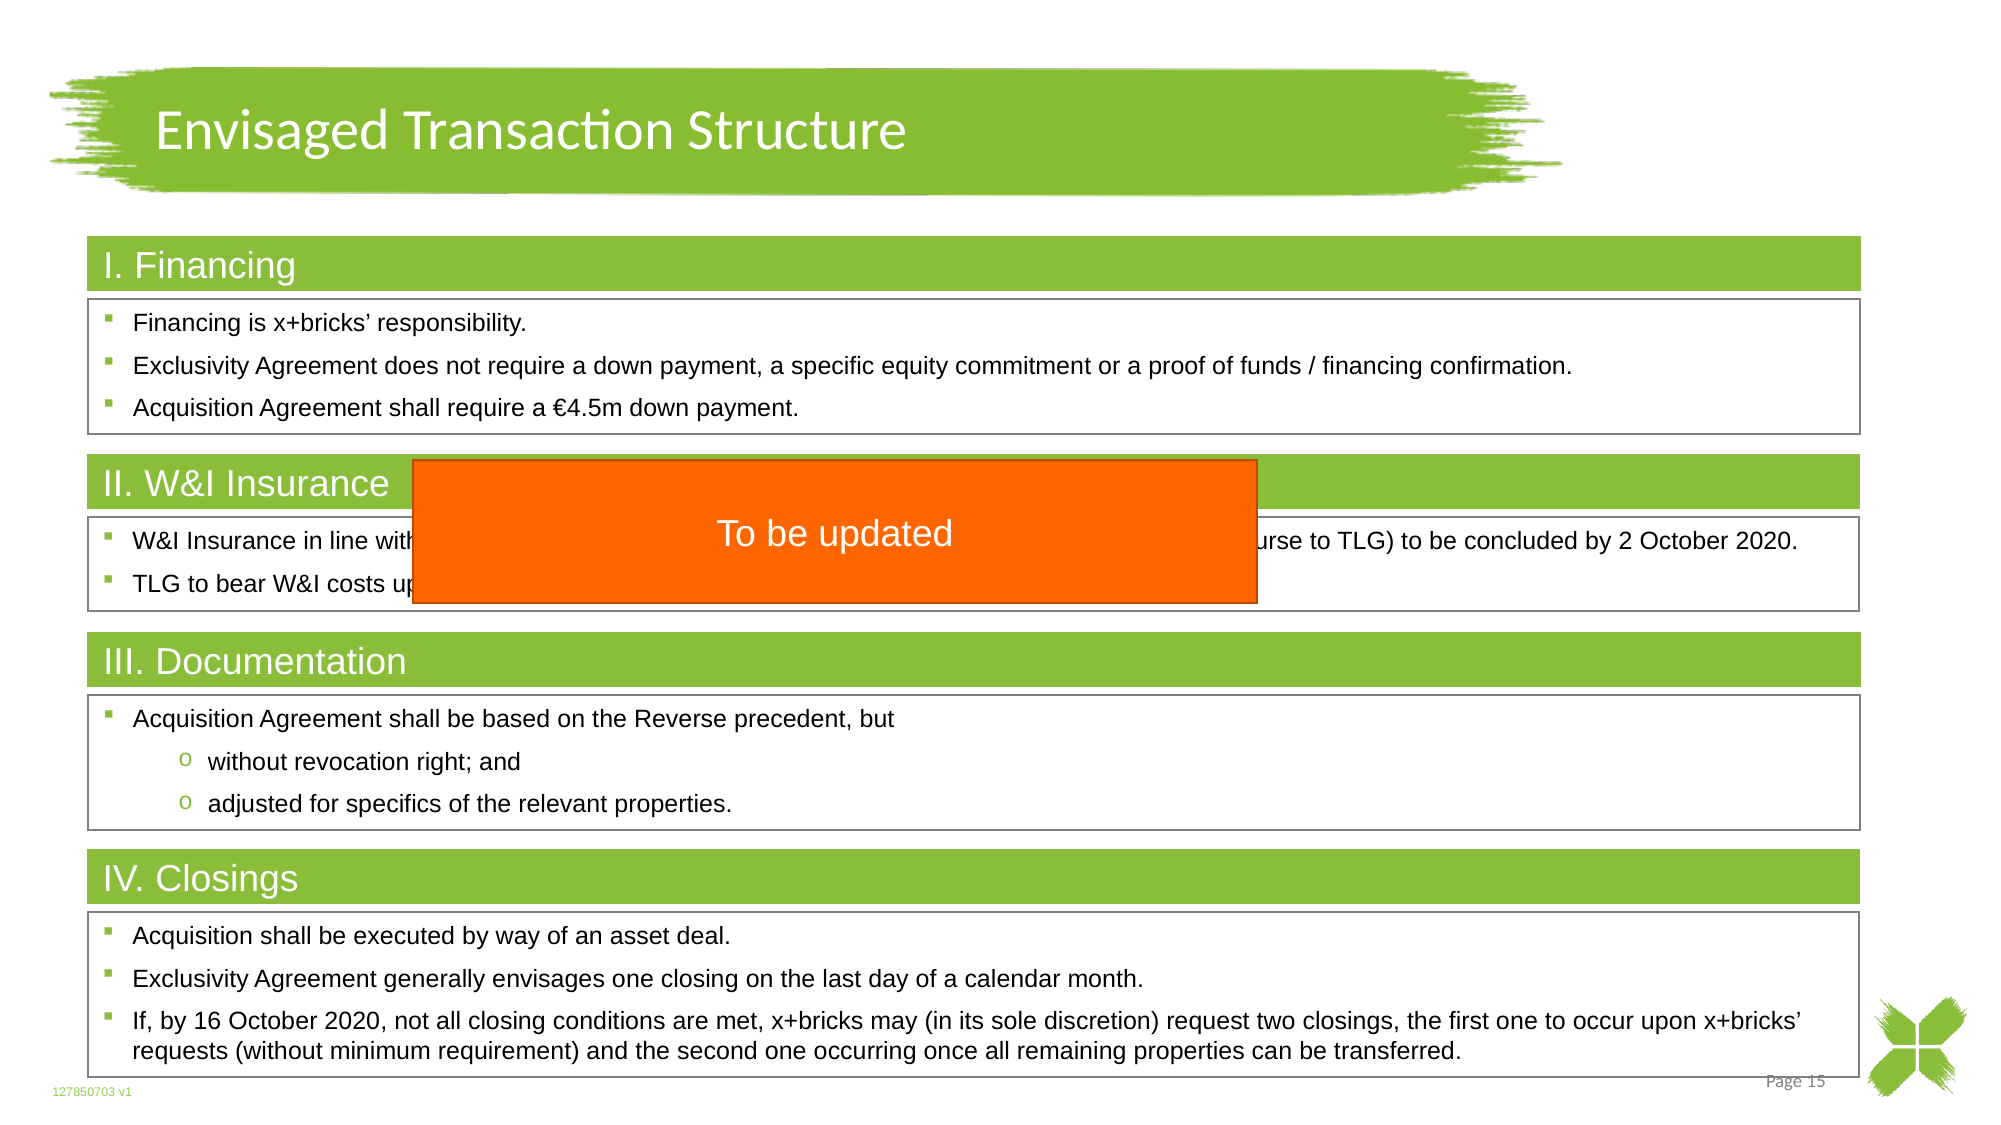

# Envisaged Transaction Structure
I. Financing
Financing is x+bricks’ responsibility.
Exclusivity Agreement does not require a down payment, a specific equity commitment or a proof of funds / financing confirmation.
Acquisition Agreement shall require a €4.5m down payment.
II. W&I Insurance
W&I Insurance in line with Reverse (in relation to a customary warranty catalogue without further recourse to TLG) to be concluded by 2 October 2020.
TLG to bear W&I costs up to €100,000, remainder to be borne by purchasers.
To be updated
III. Documentation
Acquisition Agreement shall be based on the Reverse precedent, but
without revocation right; and
adjusted for specifics of the relevant properties.
IV. Closings
Acquisition shall be executed by way of an asset deal.
Exclusivity Agreement generally envisages one closing on the last day of a calendar month.
If, by 16 October 2020, not all closing conditions are met, x+bricks may (in its sole discretion) request two closings, the first one to occur upon x+bricks’ requests (without minimum requirement) and the second one occurring once all remaining properties can be transferred.
127850703 v1